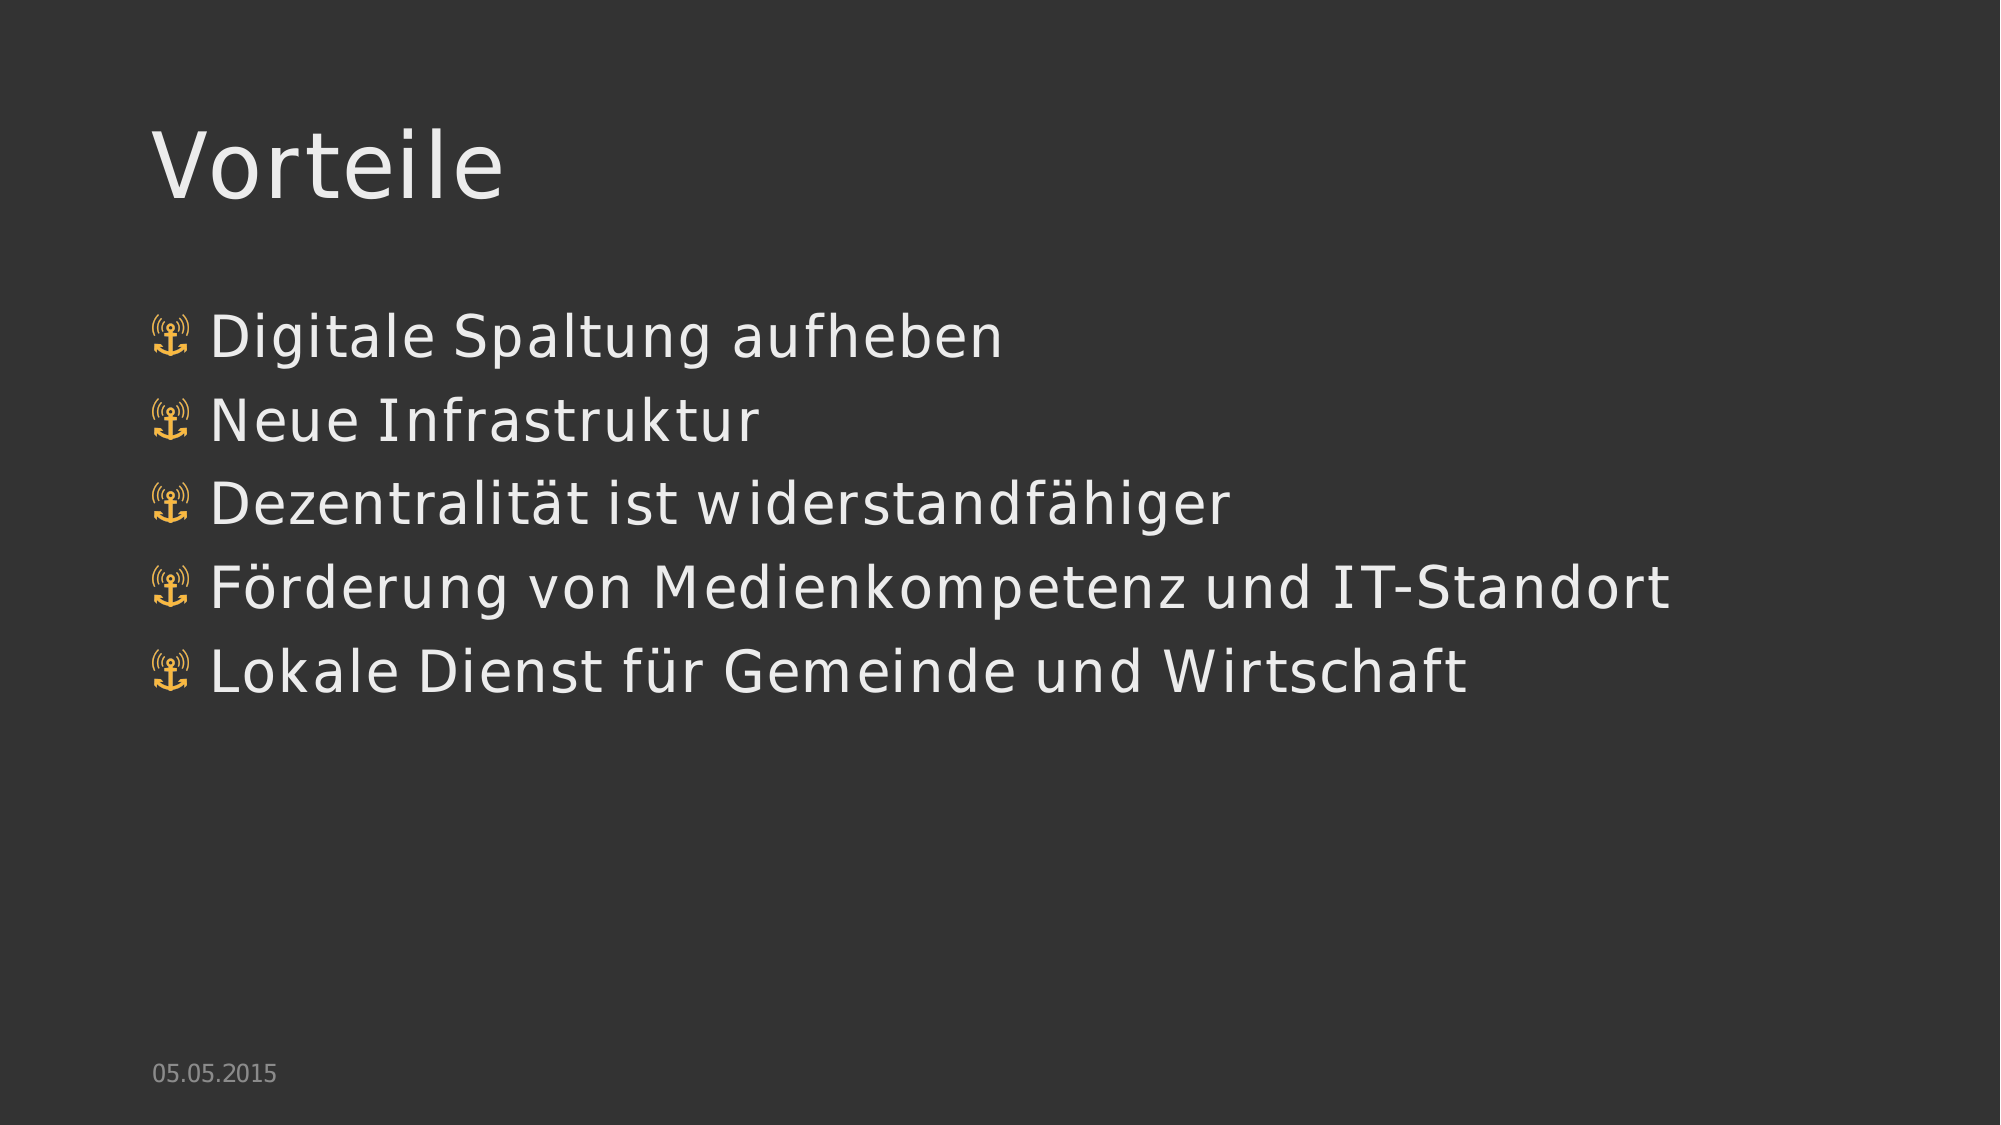

# Vorteile
Digitale Spaltung aufheben
Neue Infrastruktur
Dezentralität ist widerstandfähiger
Förderung von Medienkompetenz und IT-Standort
Lokale Dienst für Gemeinde und Wirtschaft
05.05.2015